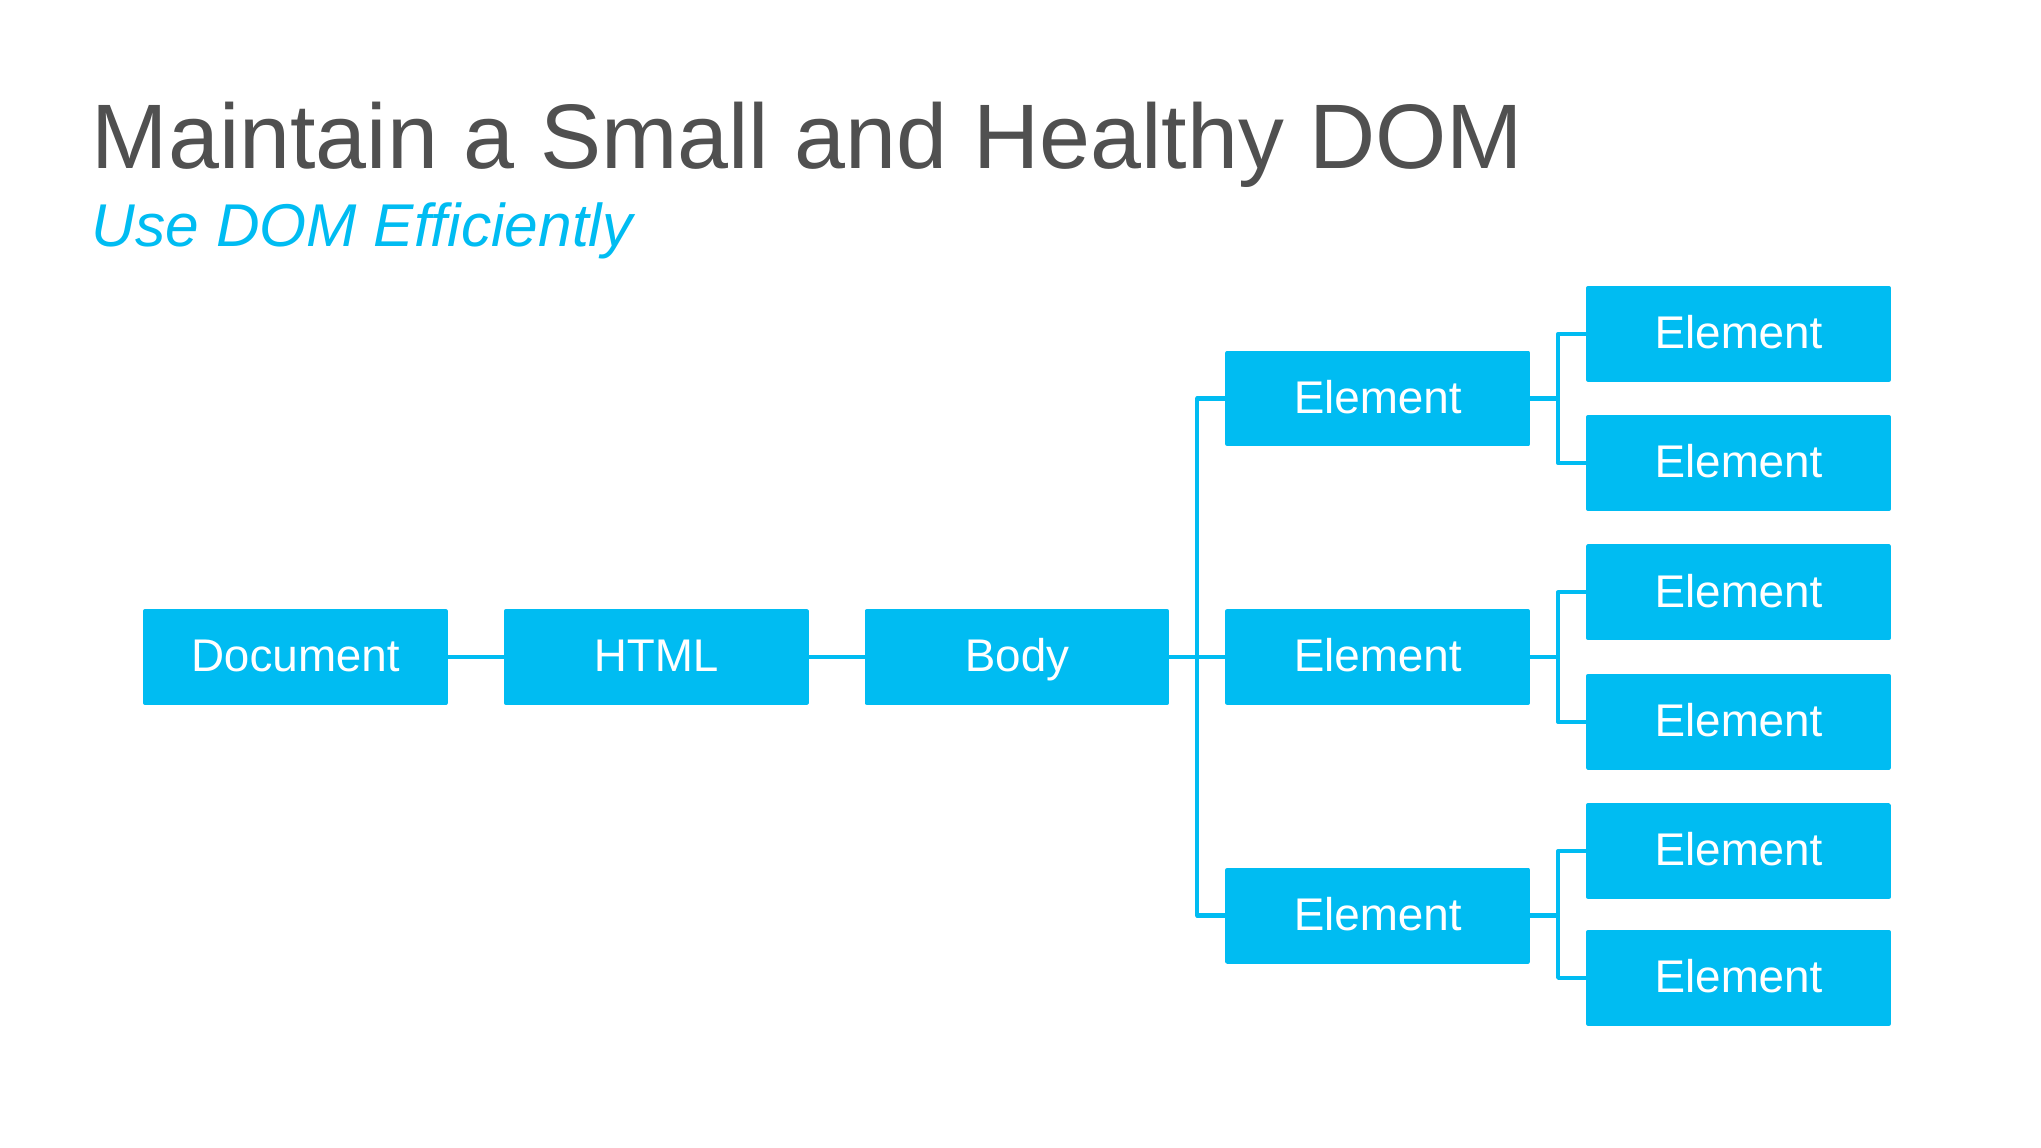

Maintain a Small and Healthy DOM
Use DOM Efficiently
Document
HTML
Body
Element
Element
Element
Element
Element
Element
Element
Element
Element